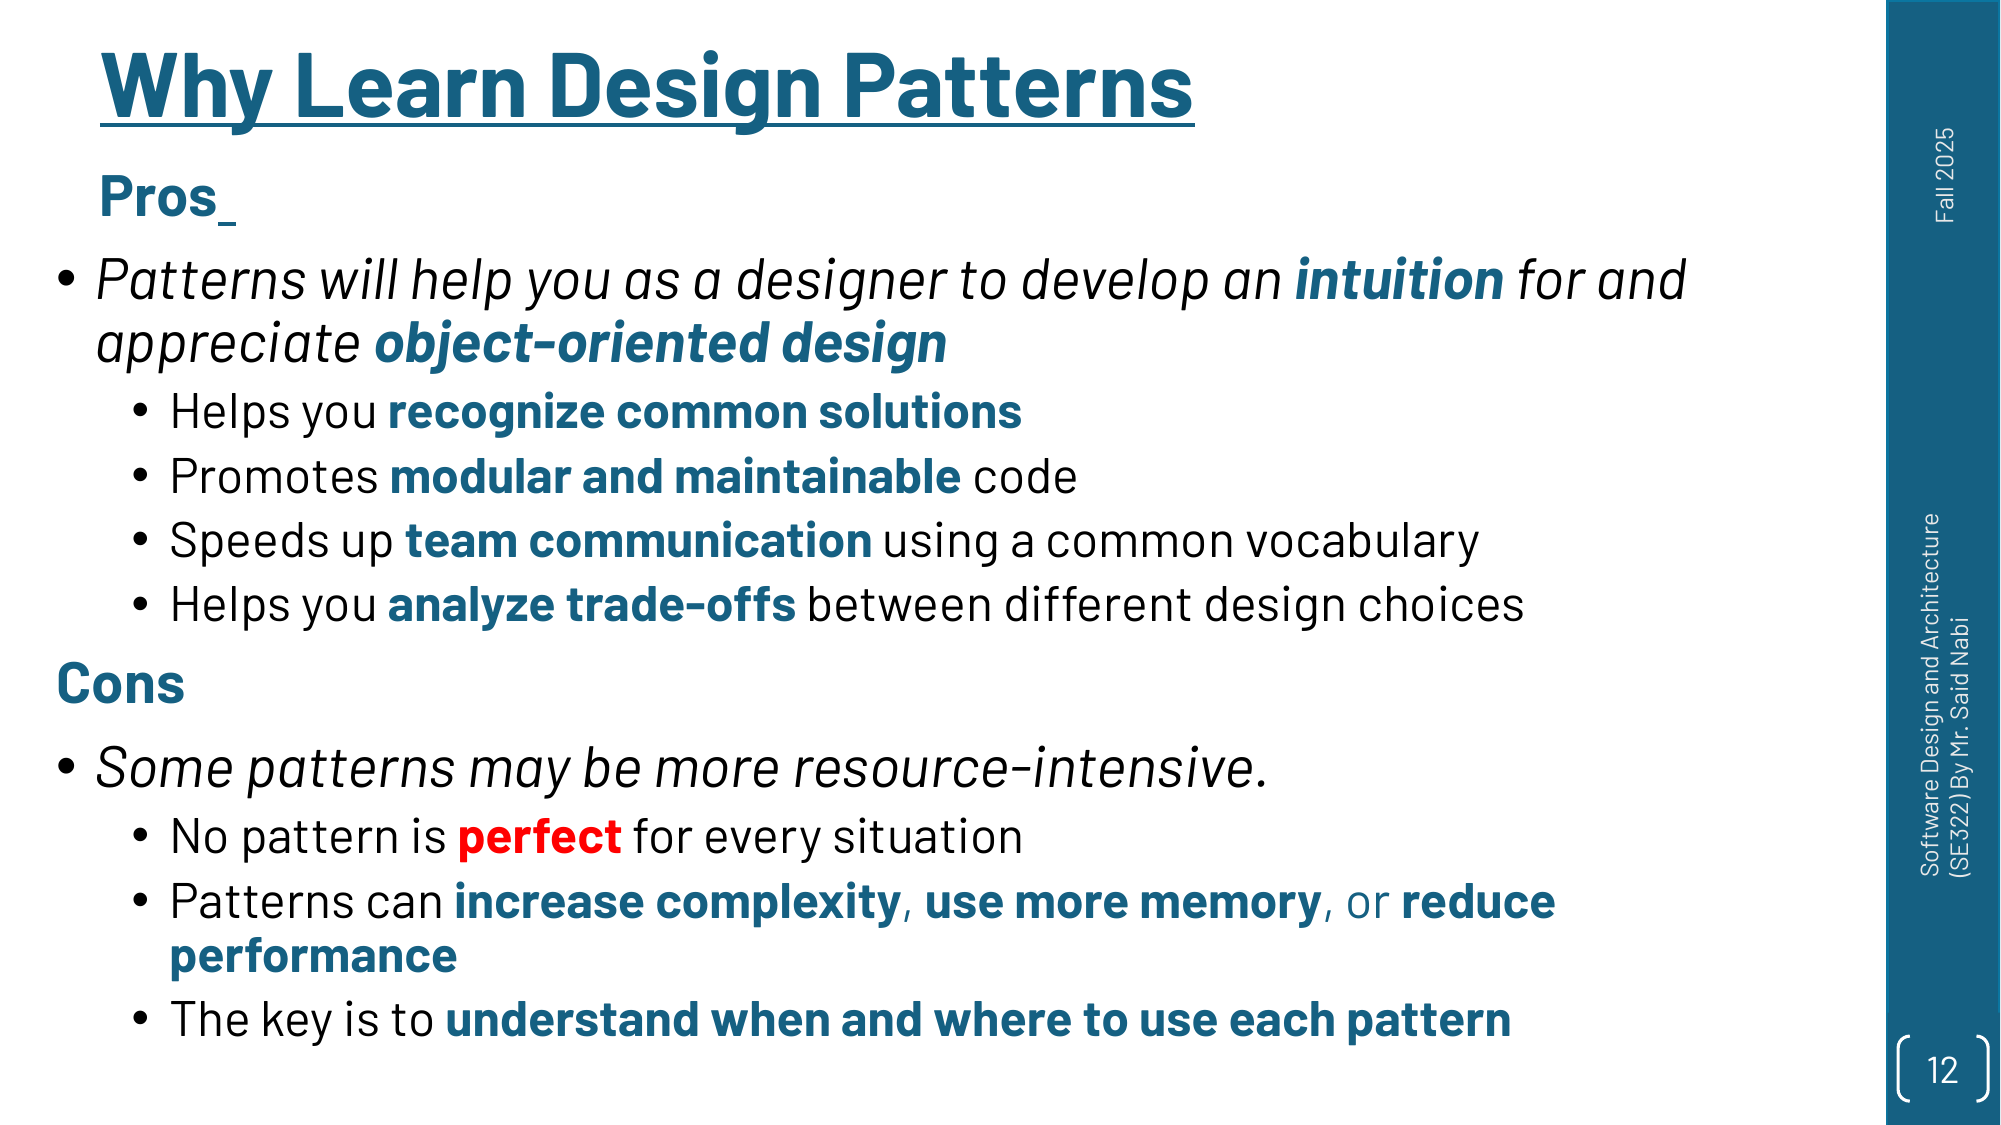

Why Learn Design Patterns
Pros

Patterns will help you as a designer to develop an intuition for and appreciate object-oriented design
Helps you recognize common solutions
Promotes modular and maintainable code
Speeds up team communication using a common vocabulary
Helps you analyze trade-offs between different design choices
Cons
Some patterns may be more resource-intensive.
No pattern is perfect for every situation
Patterns can increase complexity, use more memory, or reduce performance
The key is to understand when and where to use each pattern